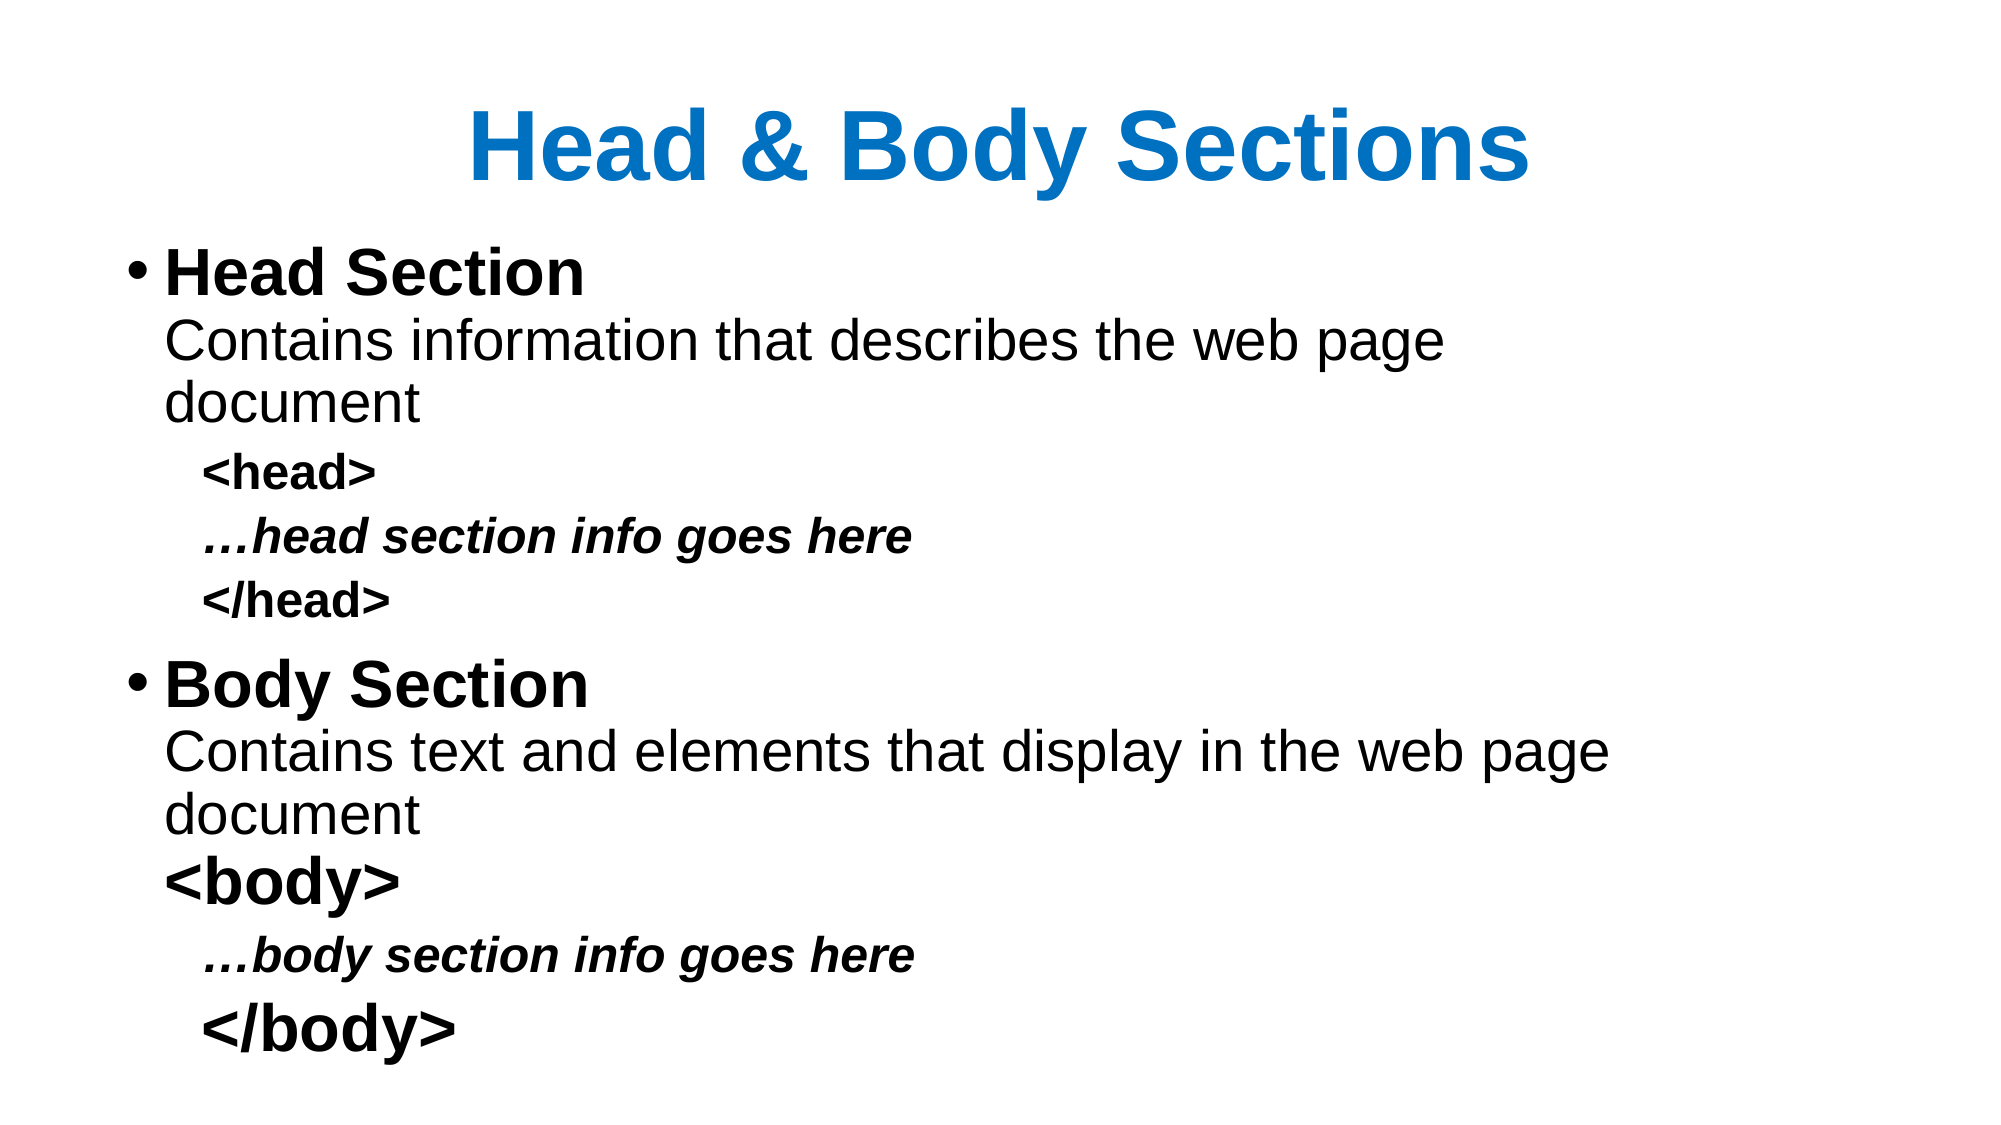

# Head & Body Sections
Head Section
Contains information that describes the web page document
<head>
…head section info goes here
</head>
Body Section
Contains text and elements that display in the web page document
<body>
…body section info goes here
</body>